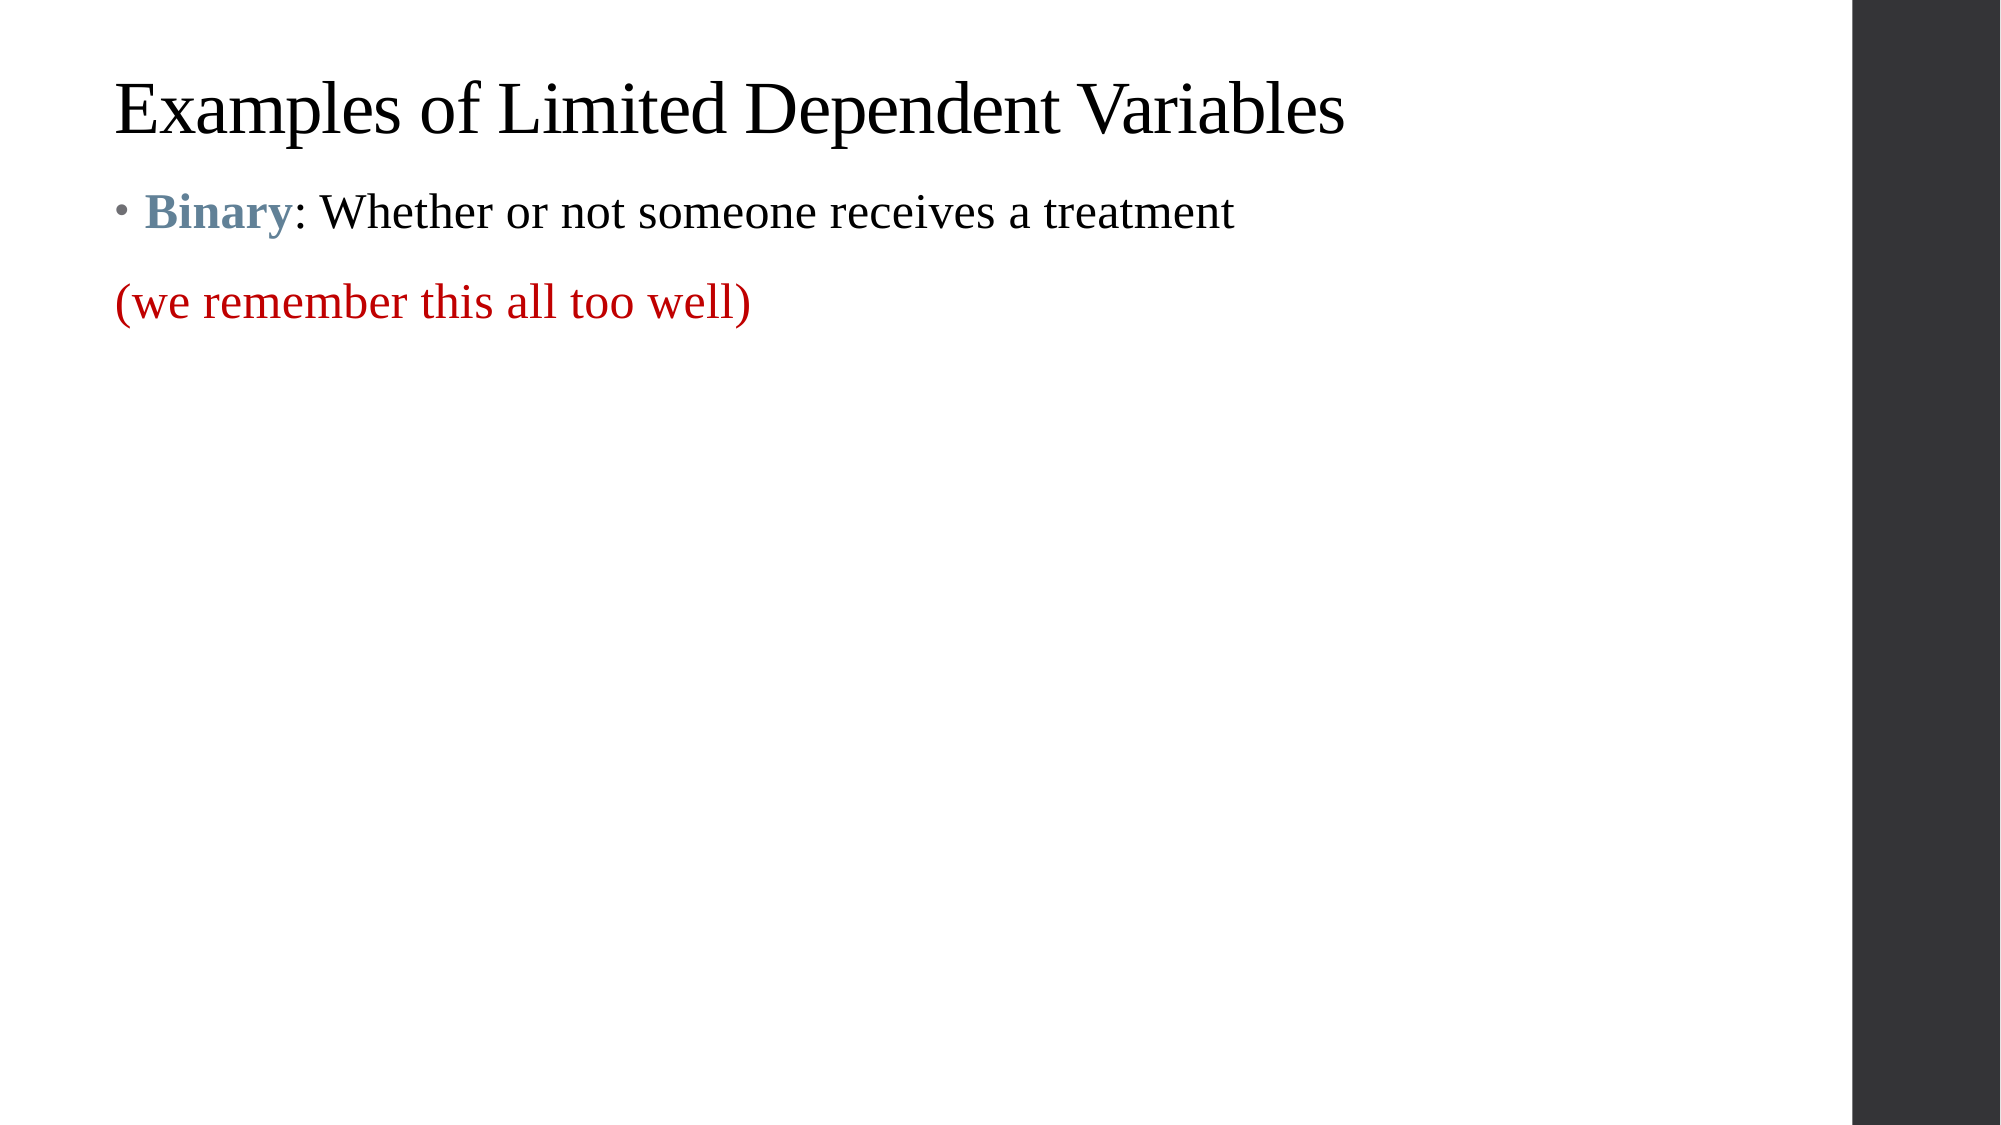

# Examples of Limited Dependent Variables
Binary: Whether or not someone receives a treatment
(we remember this all too well)